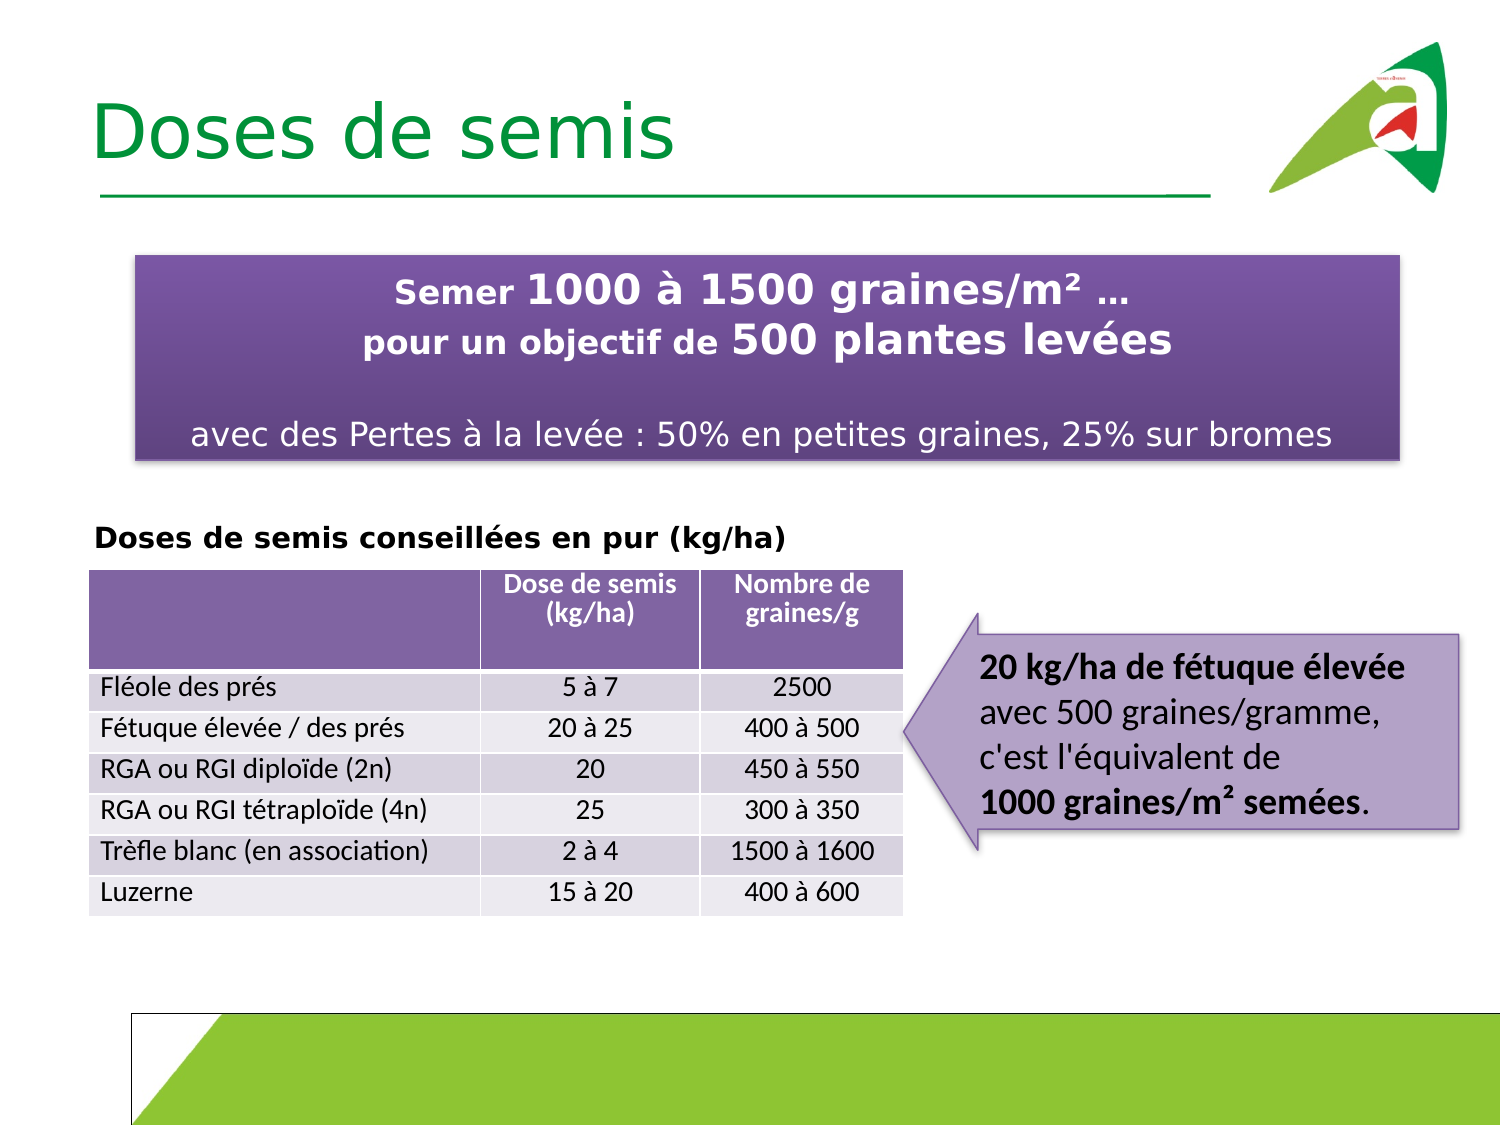

# Doses de semis
Semer 1000 à 1500 graines/m² …
pour un objectif de 500 plantes levées

avec des Pertes à la levée : 50% en petites graines, 25% sur bromes
Doses de semis conseillées en pur (kg/ha)
|  | Dose de semis (kg/ha) | Nombre de graines/g |
| --- | --- | --- |
| Fléole des prés | 5 à 7 | 2500 |
| Fétuque élevée / des prés | 20 à 25 | 400 à 500 |
| RGA ou RGI diploïde (2n) | 20 | 450 à 550 |
| RGA ou RGI tétraploïde (4n) | 25 | 300 à 350 |
| Trèfle blanc (en association) | 2 à 4 | 1500 à 1600 |
| Luzerne | 15 à 20 | 400 à 600 |
20 kg/ha de fétuque élevée avec 500 graines/gramme, c'est l'équivalent de
1000 graines/m² semées.